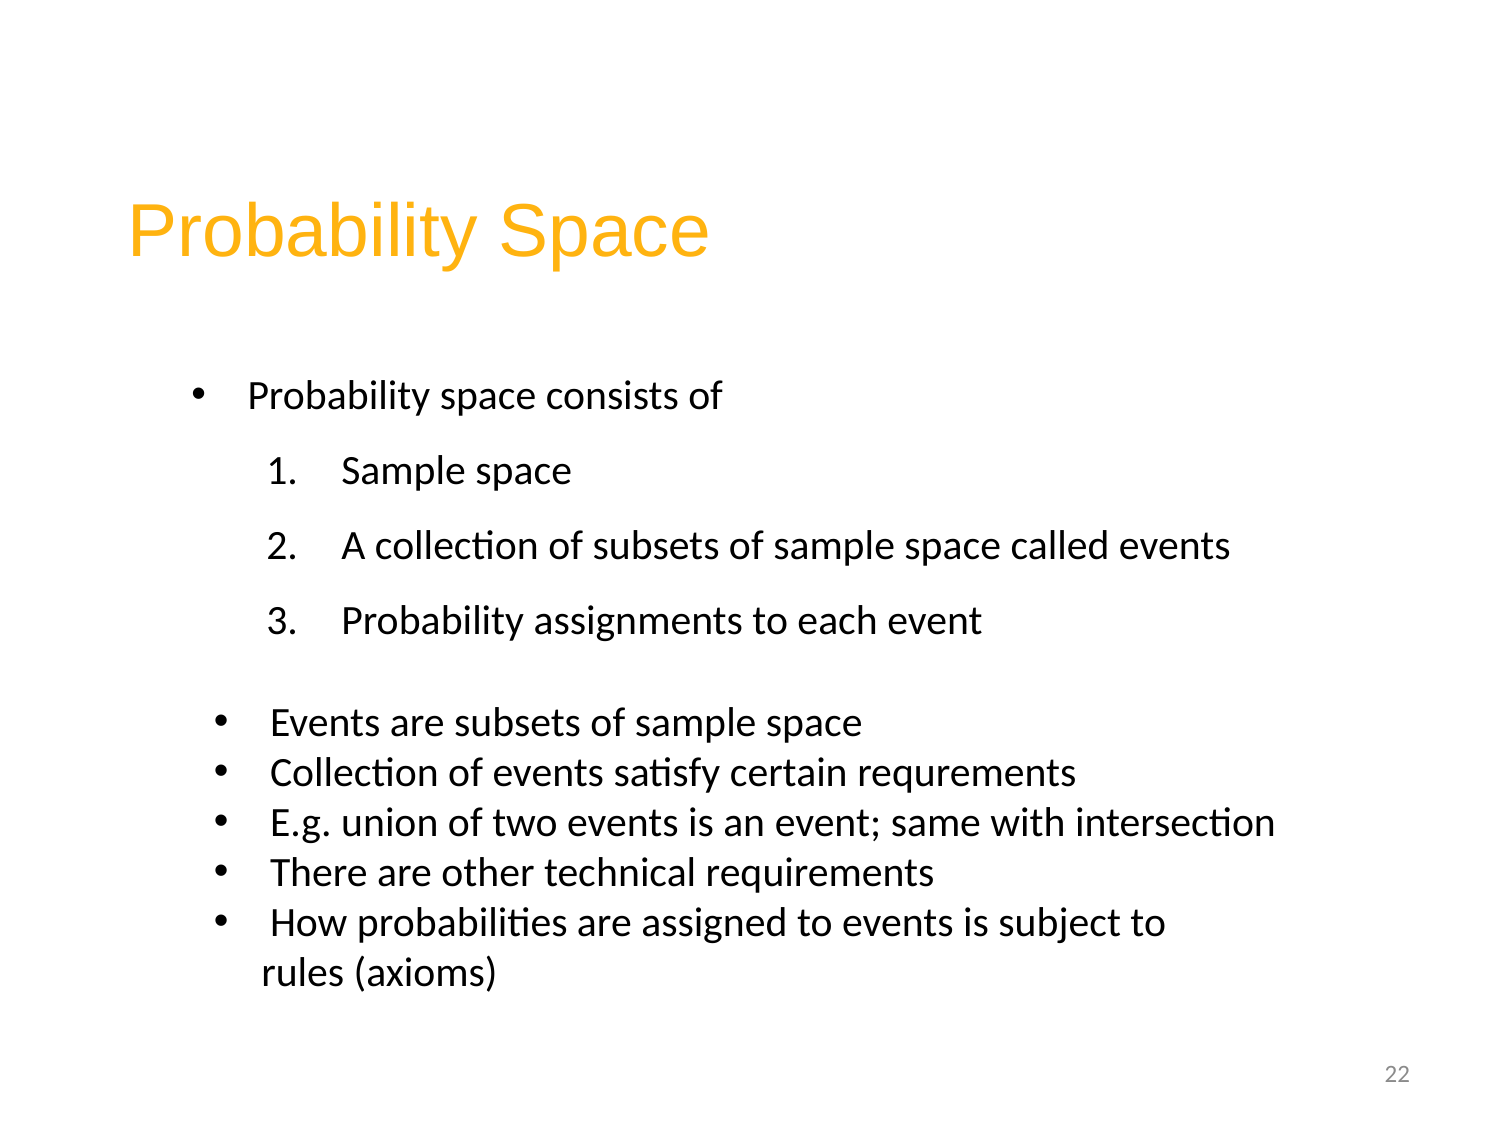

# Probability Space
Probability space consists of
Sample space
A collection of subsets of sample space called events
Probability assignments to each event
Events are subsets of sample space
Collection of events satisfy certain requrements
E.g. union of two events is an event; same with intersection
There are other technical requirements
How probabilities are assigned to events is subject to
     rules (axioms)
22